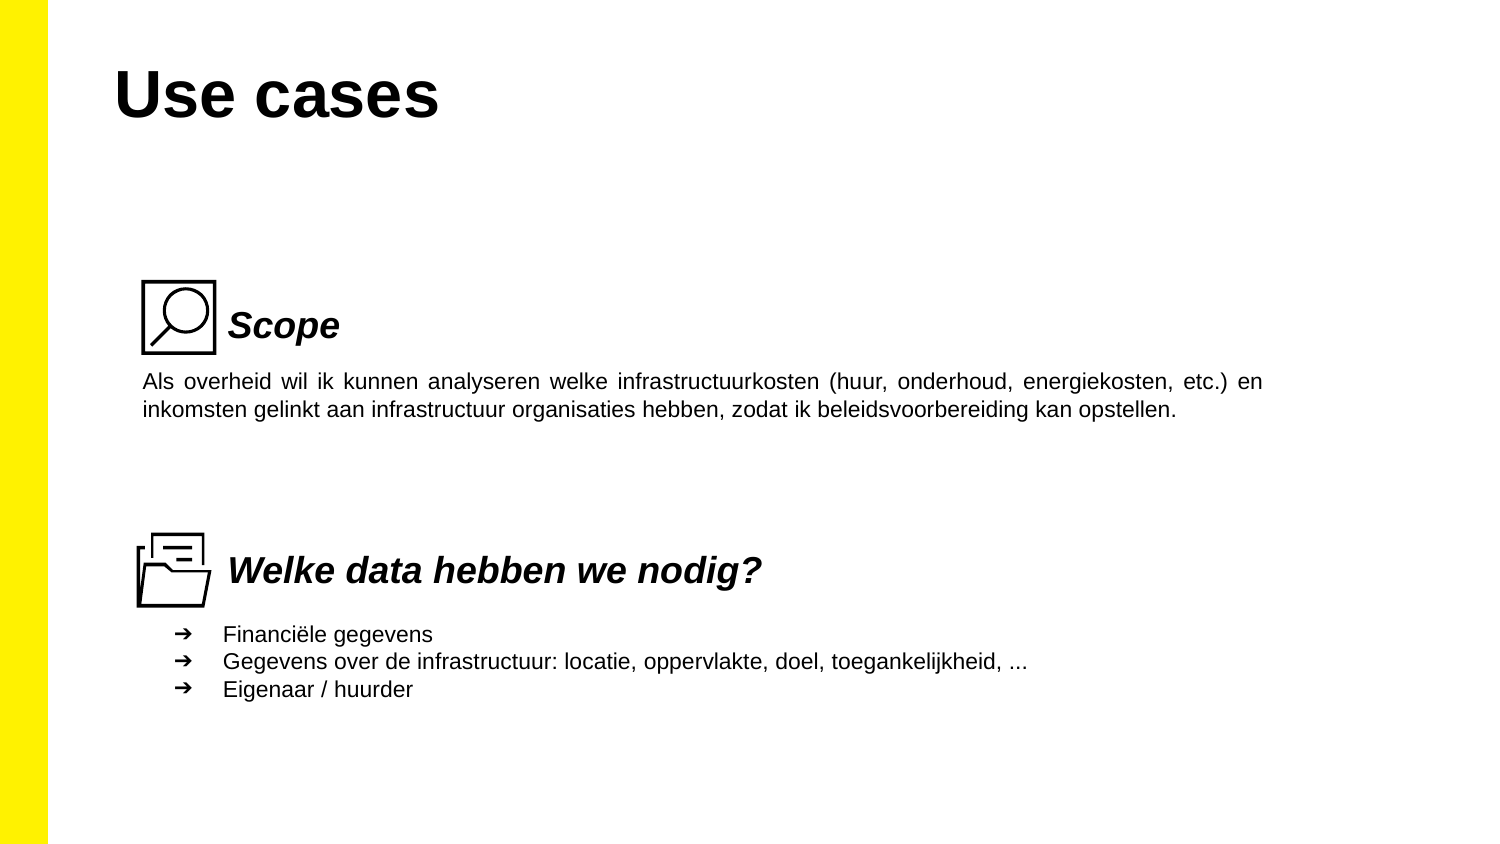

Use cases

Scope

Als overheid wil ik kunnen analyseren welke infrastructuurkosten (huur, onderhoud, energiekosten, etc.) en inkomsten gelinkt aan infrastructuur organisaties hebben, zodat ik beleidsvoorbereiding kan opstellen.

Welke data hebben we nodig?

Financiële gegevens
Gegevens over de infrastructuur: locatie, oppervlakte, doel, toegankelijkheid, ...
Eigenaar / huurder